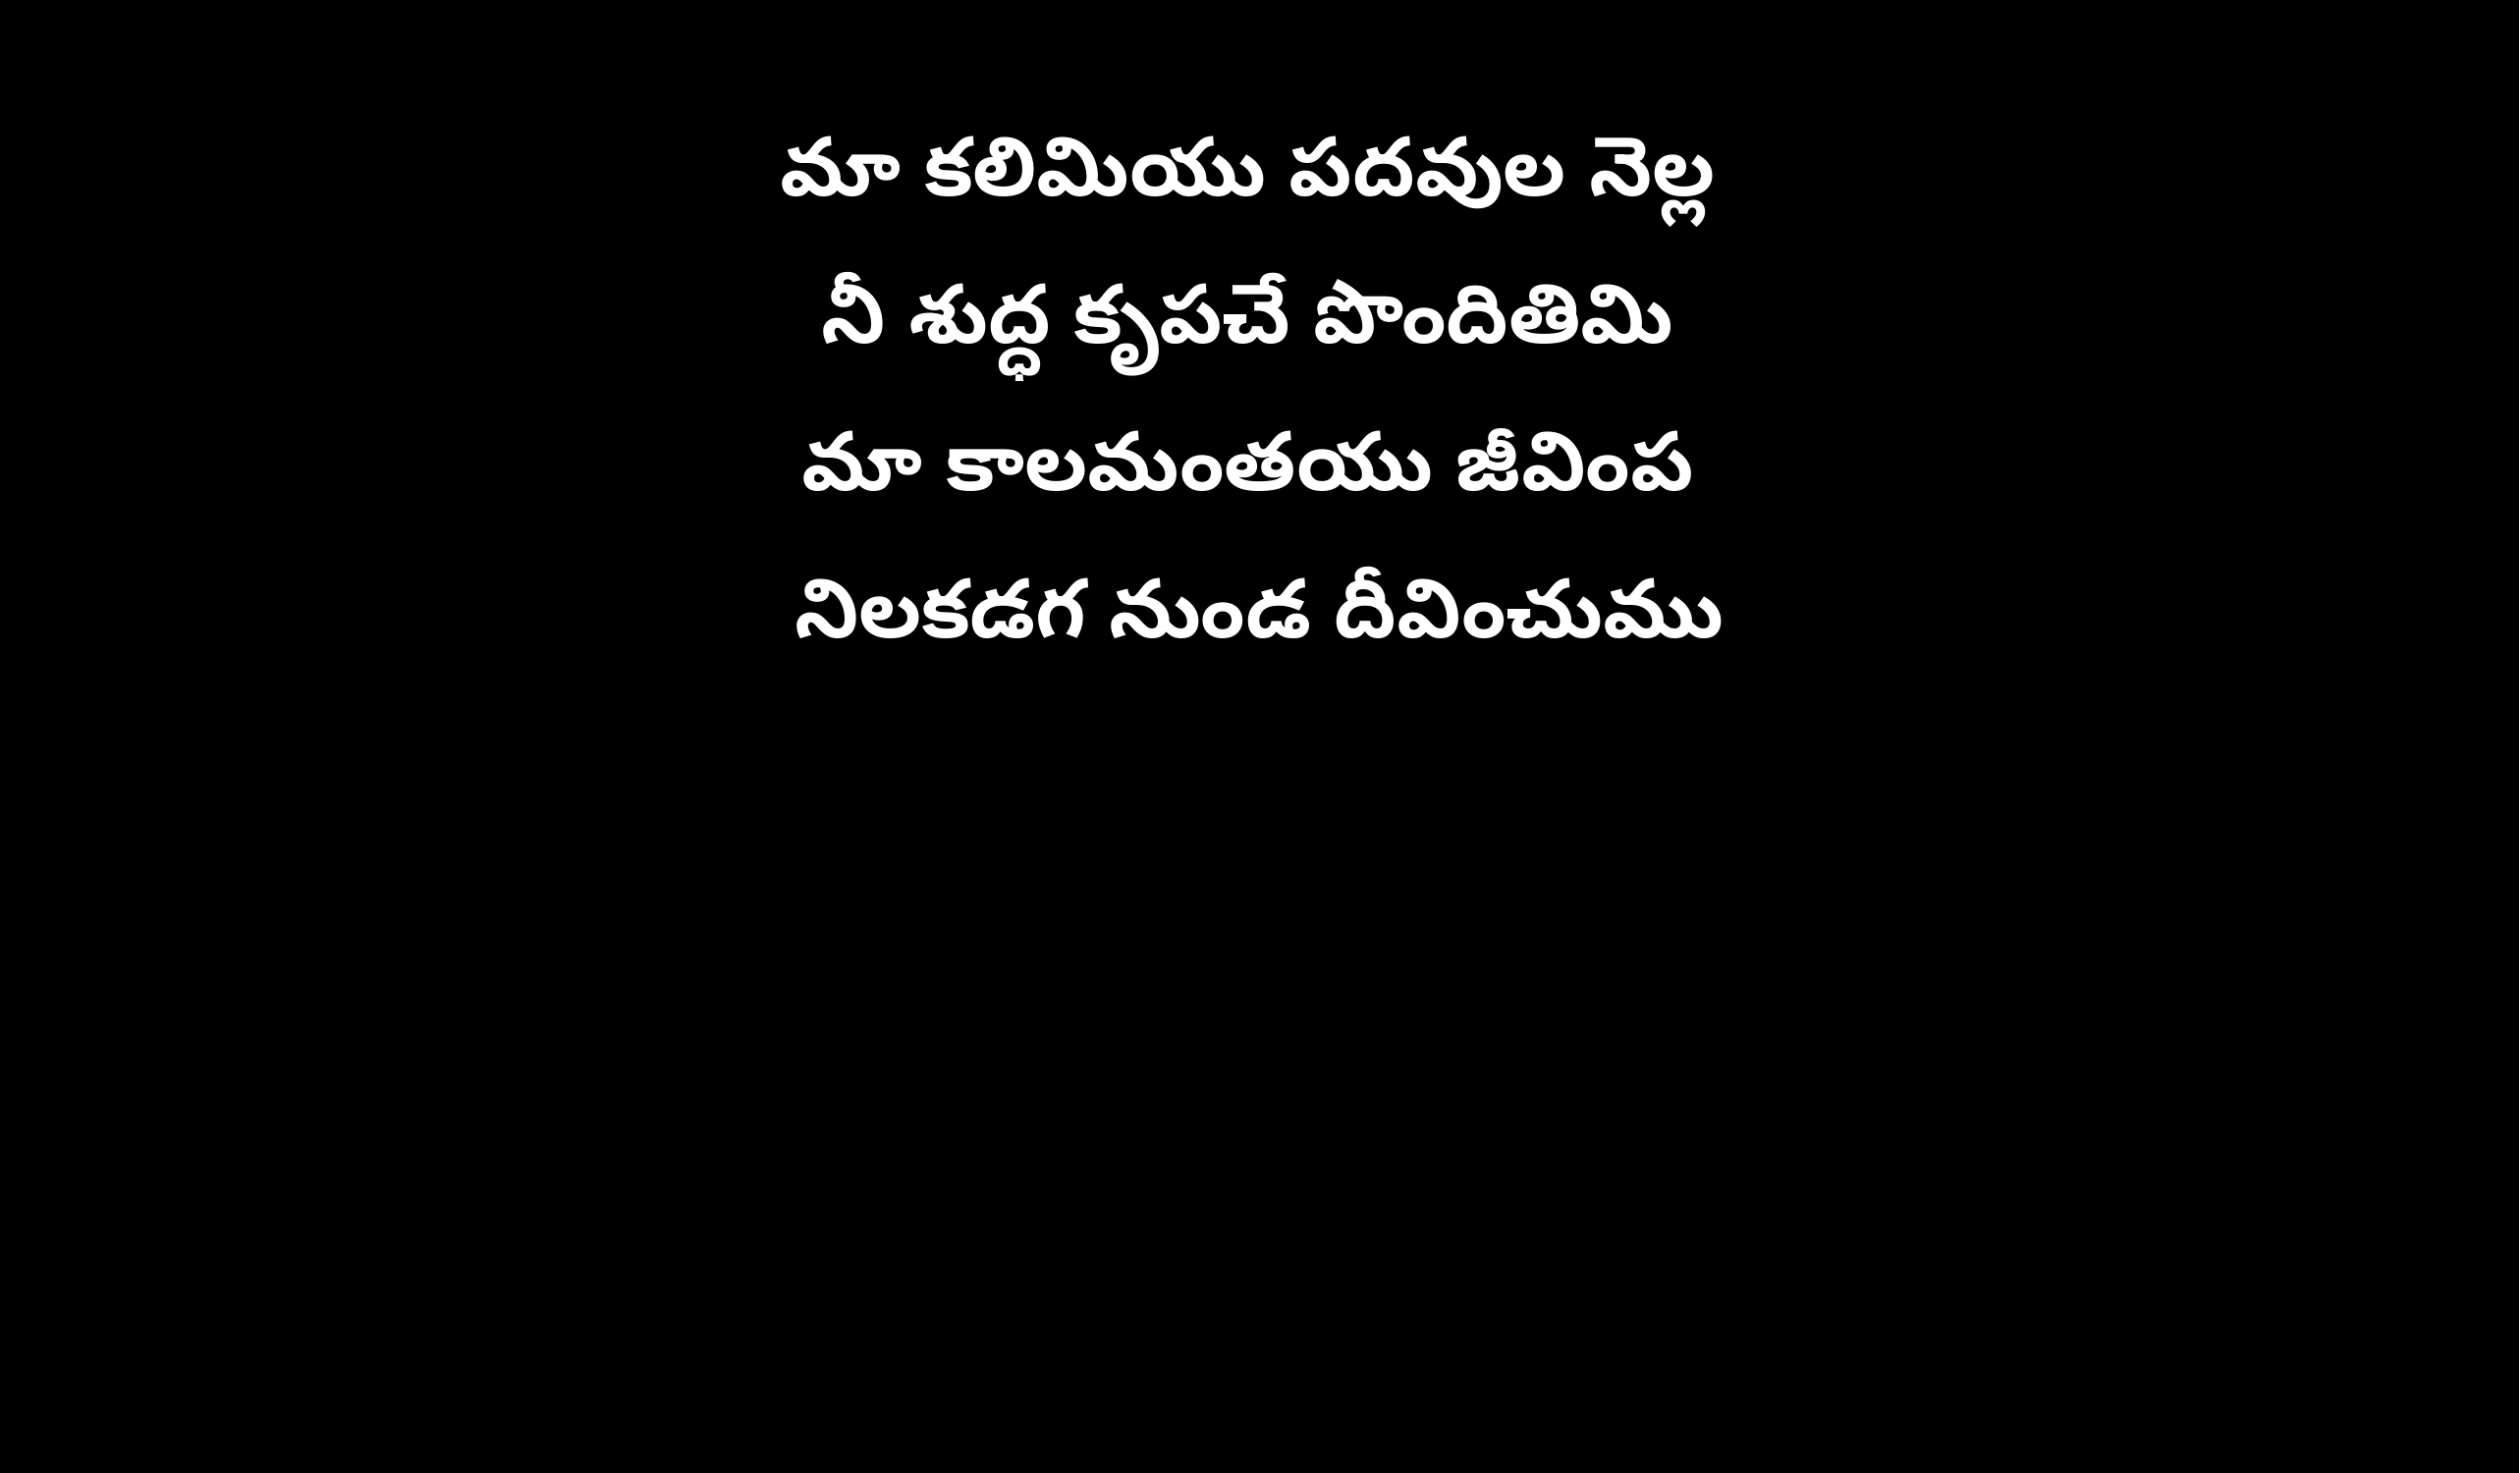

మా కలిమియు పదవుల నెల్ల
నీ శుద్ధ కృపచే పొందితిమి
మా కాలమంతయు జీవింప
నిలకడగ నుండ దీవించుము